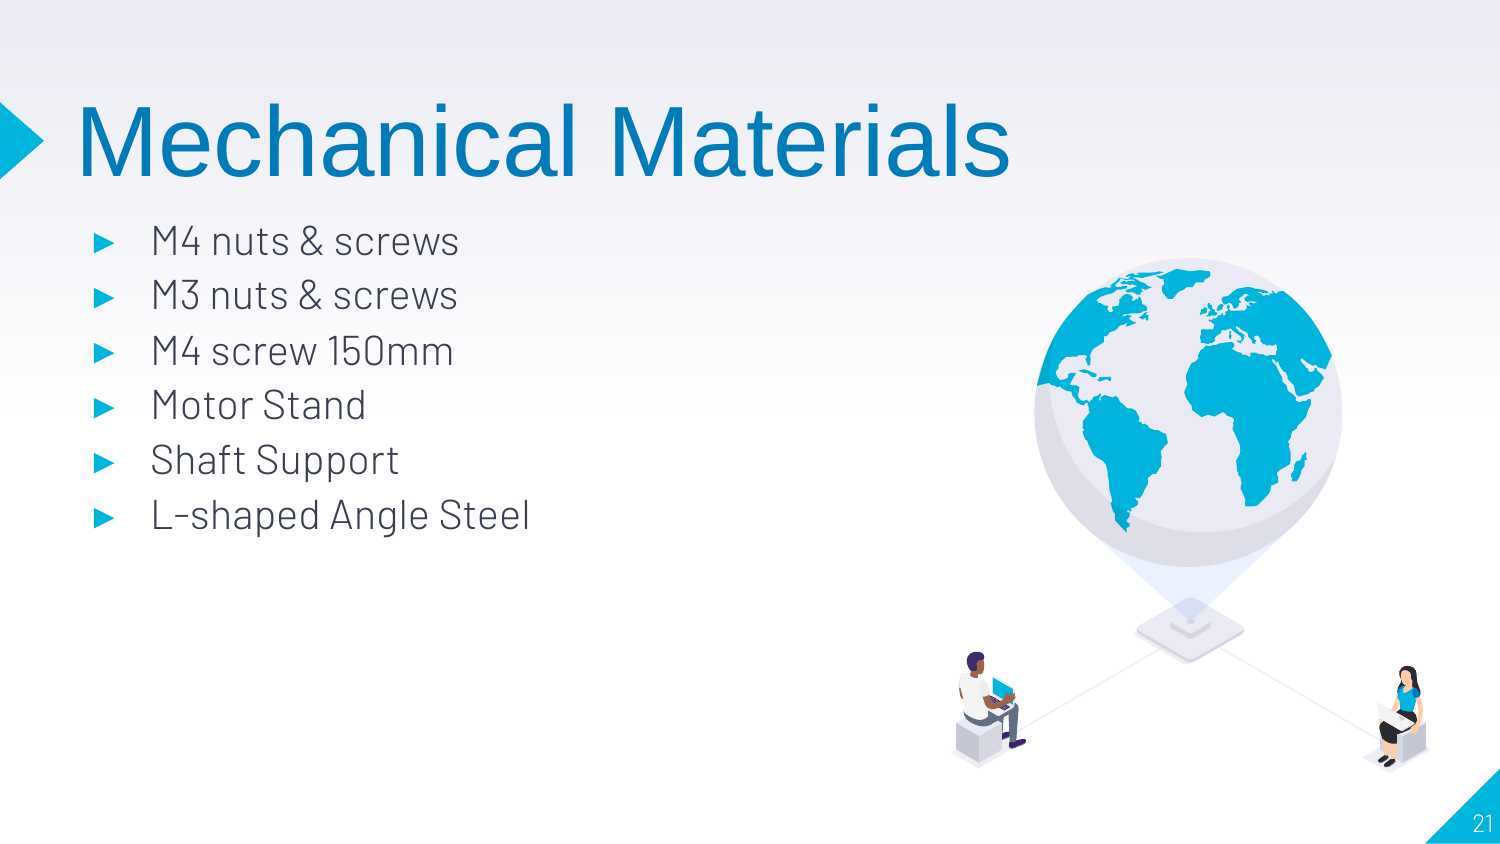

# Mechanical Materials
M4 nuts & screws
M3 nuts & screws
M4 screw 150mm
Motor Stand
Shaft Support
L-shaped Angle Steel

21